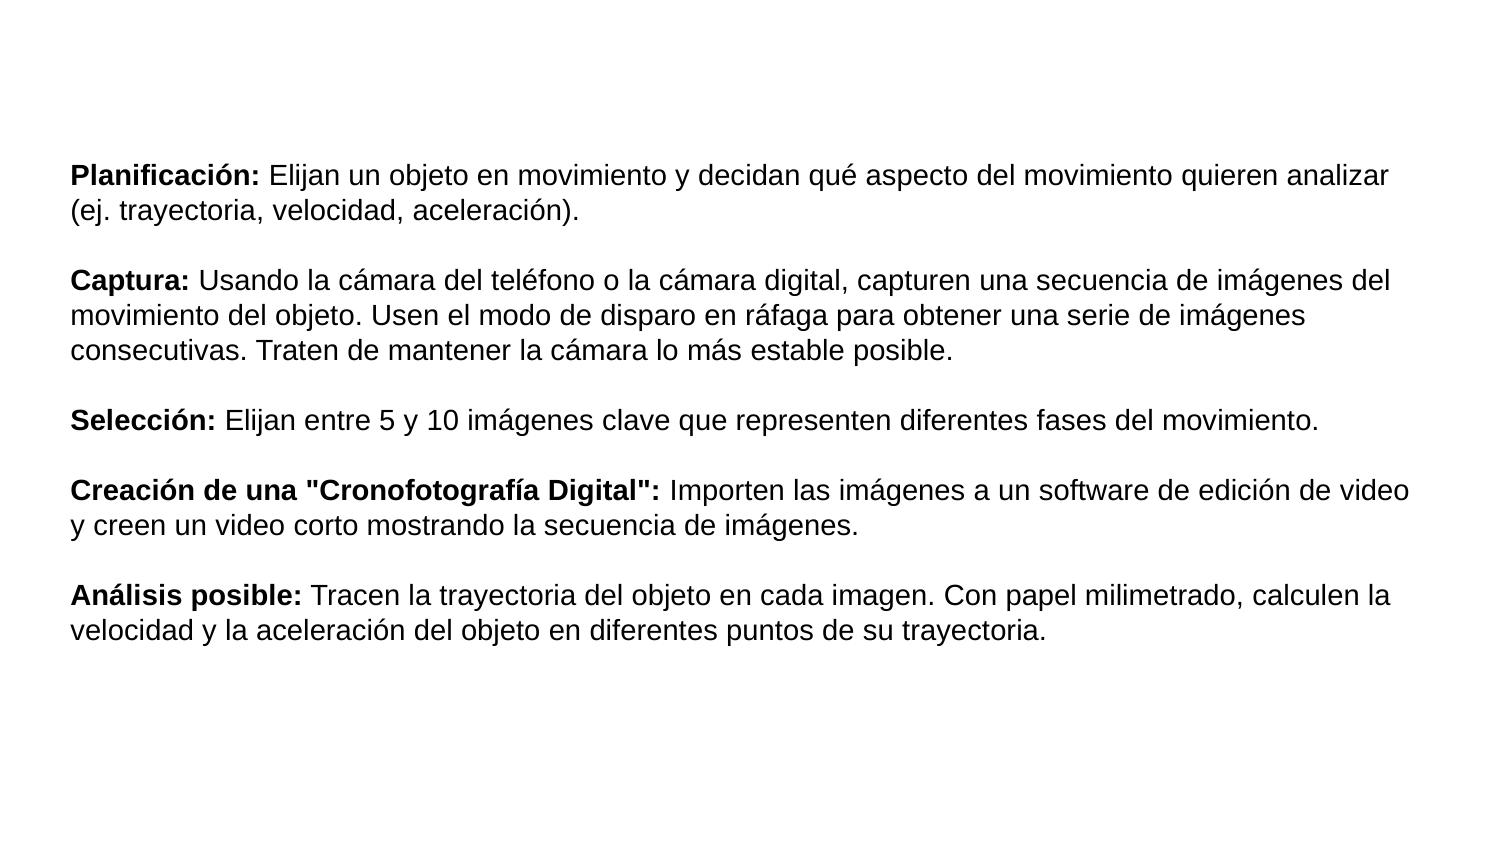

Planificación: Elijan un objeto en movimiento y decidan qué aspecto del movimiento quieren analizar (ej. trayectoria, velocidad, aceleración).

Captura: Usando la cámara del teléfono o la cámara digital, capturen una secuencia de imágenes del movimiento del objeto. Usen el modo de disparo en ráfaga para obtener una serie de imágenes consecutivas. Traten de mantener la cámara lo más estable posible.

Selección: Elijan entre 5 y 10 imágenes clave que representen diferentes fases del movimiento.

Creación de una "Cronofotografía Digital": Importen las imágenes a un software de edición de video y creen un video corto mostrando la secuencia de imágenes.

Análisis posible: Tracen la trayectoria del objeto en cada imagen. Con papel milimetrado, calculen la velocidad y la aceleración del objeto en diferentes puntos de su trayectoria.